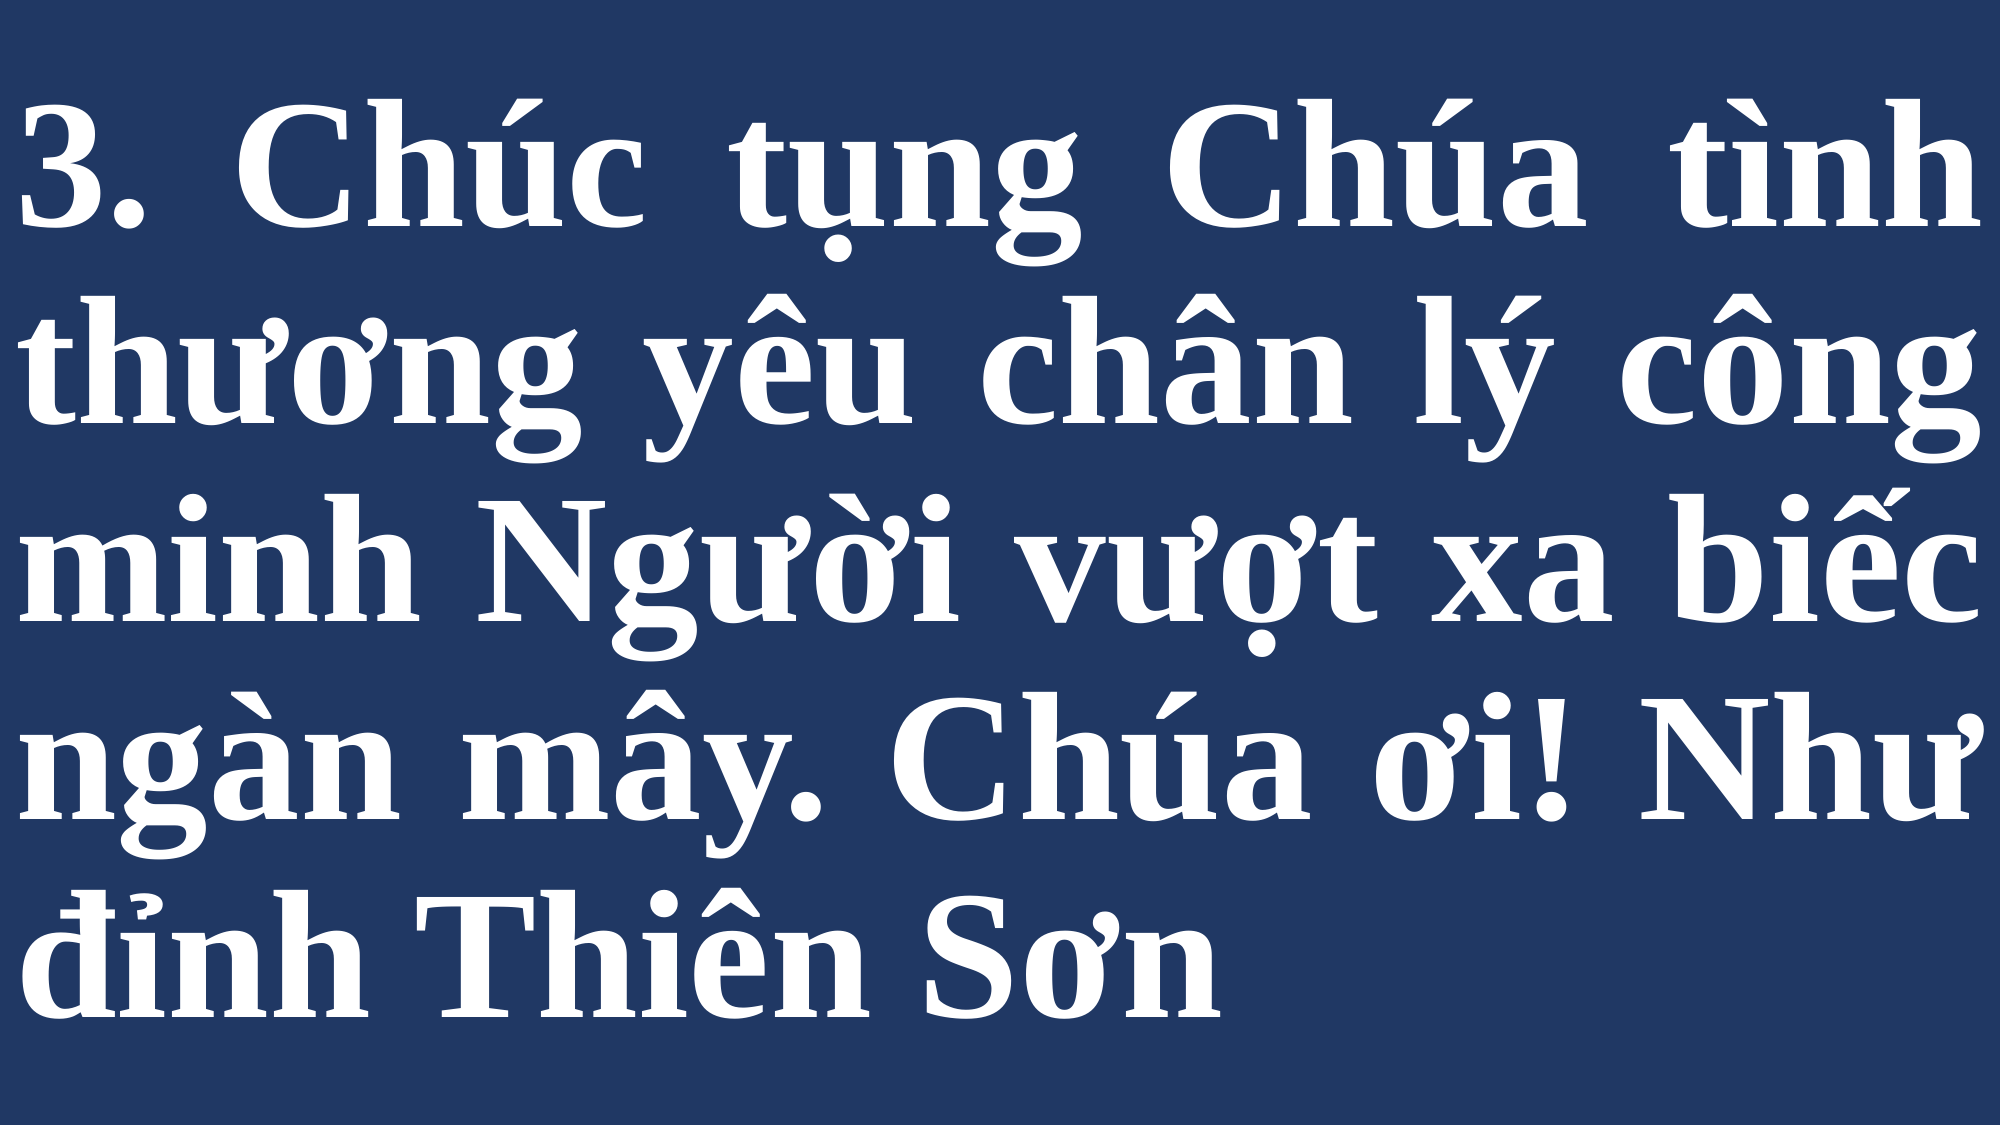

# 3. Chúc tụng Chúa tình thương yêu chân lý công minh Người vượt xa biếc ngàn mây. Chúa ơi! Như đỉnh Thiên Sơn